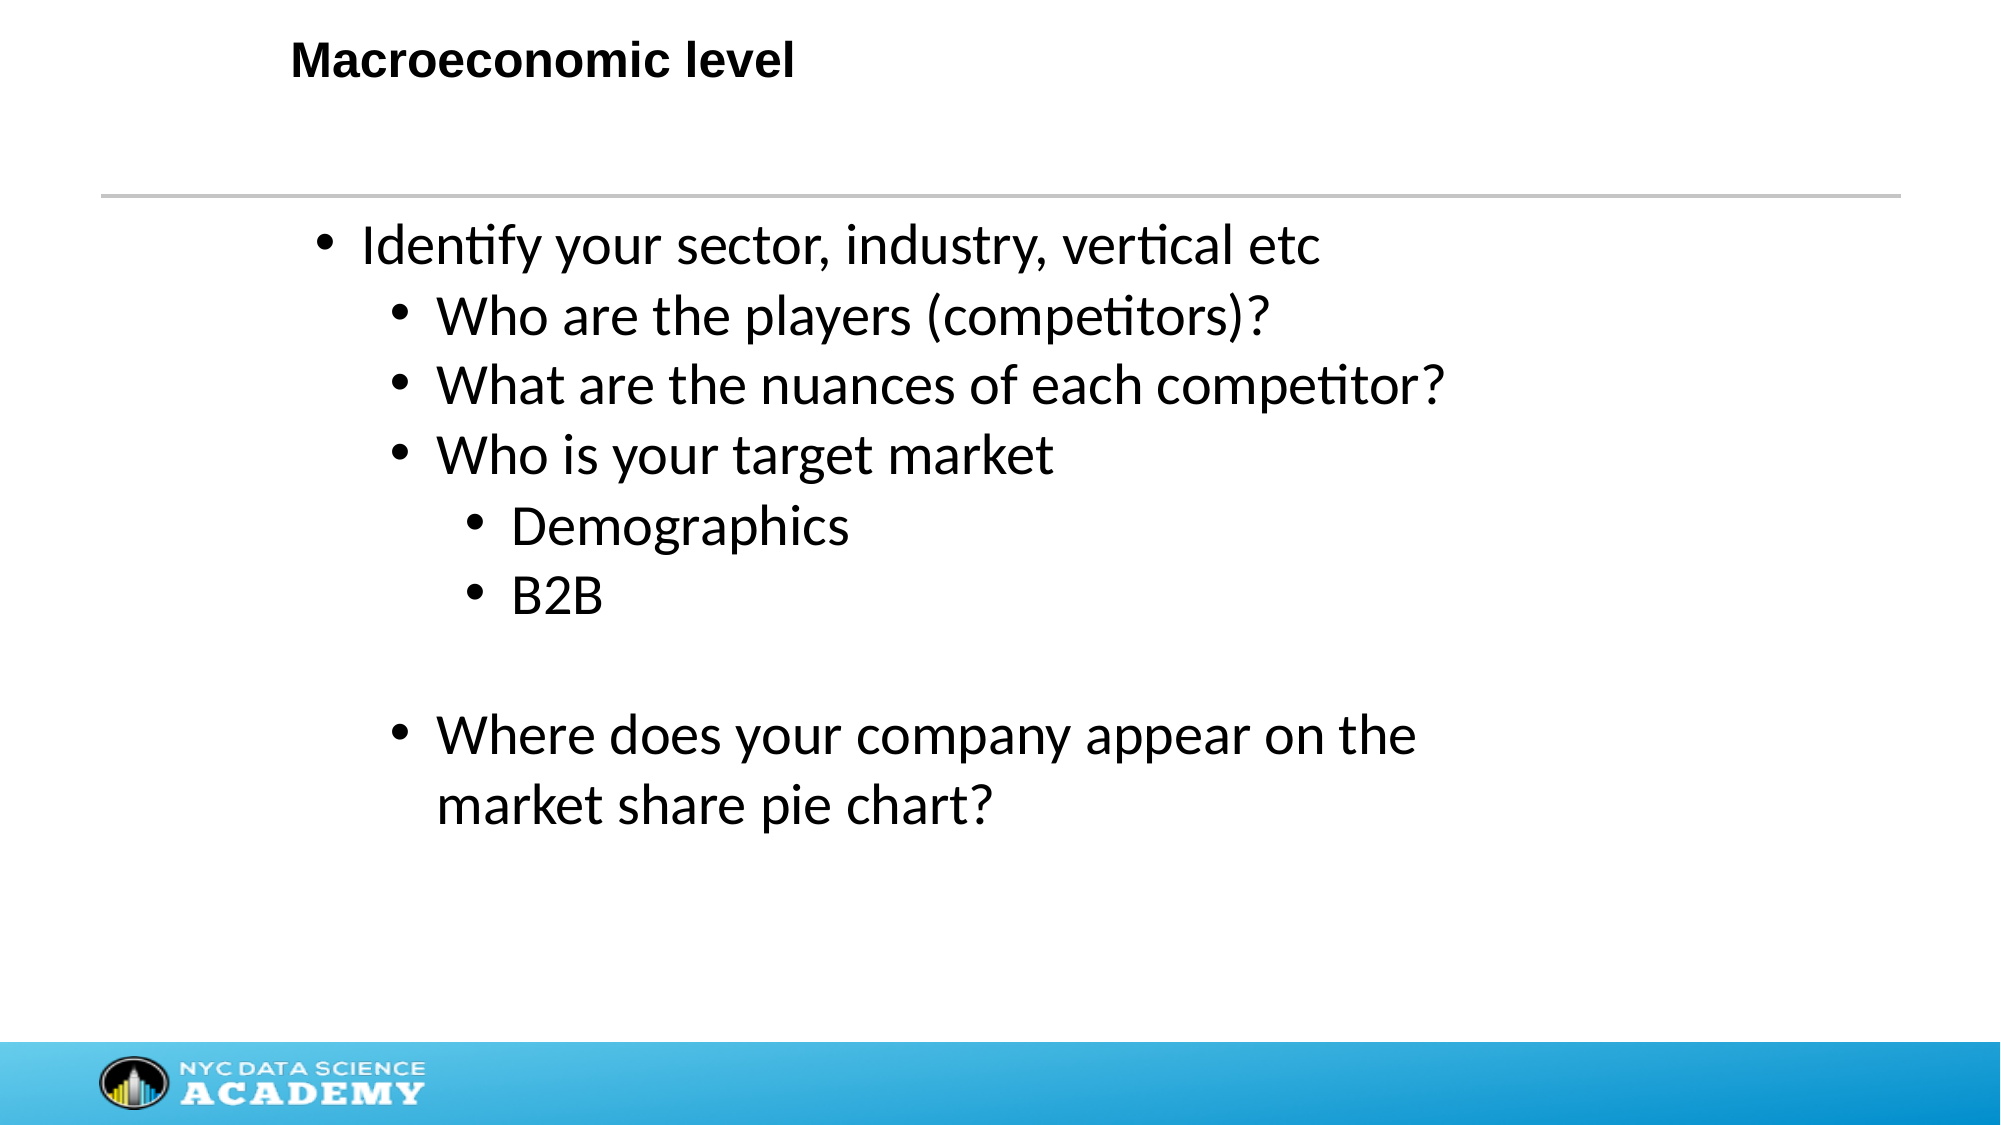

Macroeconomic level
Identify your sector, industry, vertical etc
Who are the players (competitors)?
What are the nuances of each competitor?
Who is your target market
Demographics
B2B

Where does your company appear on the market share pie chart?